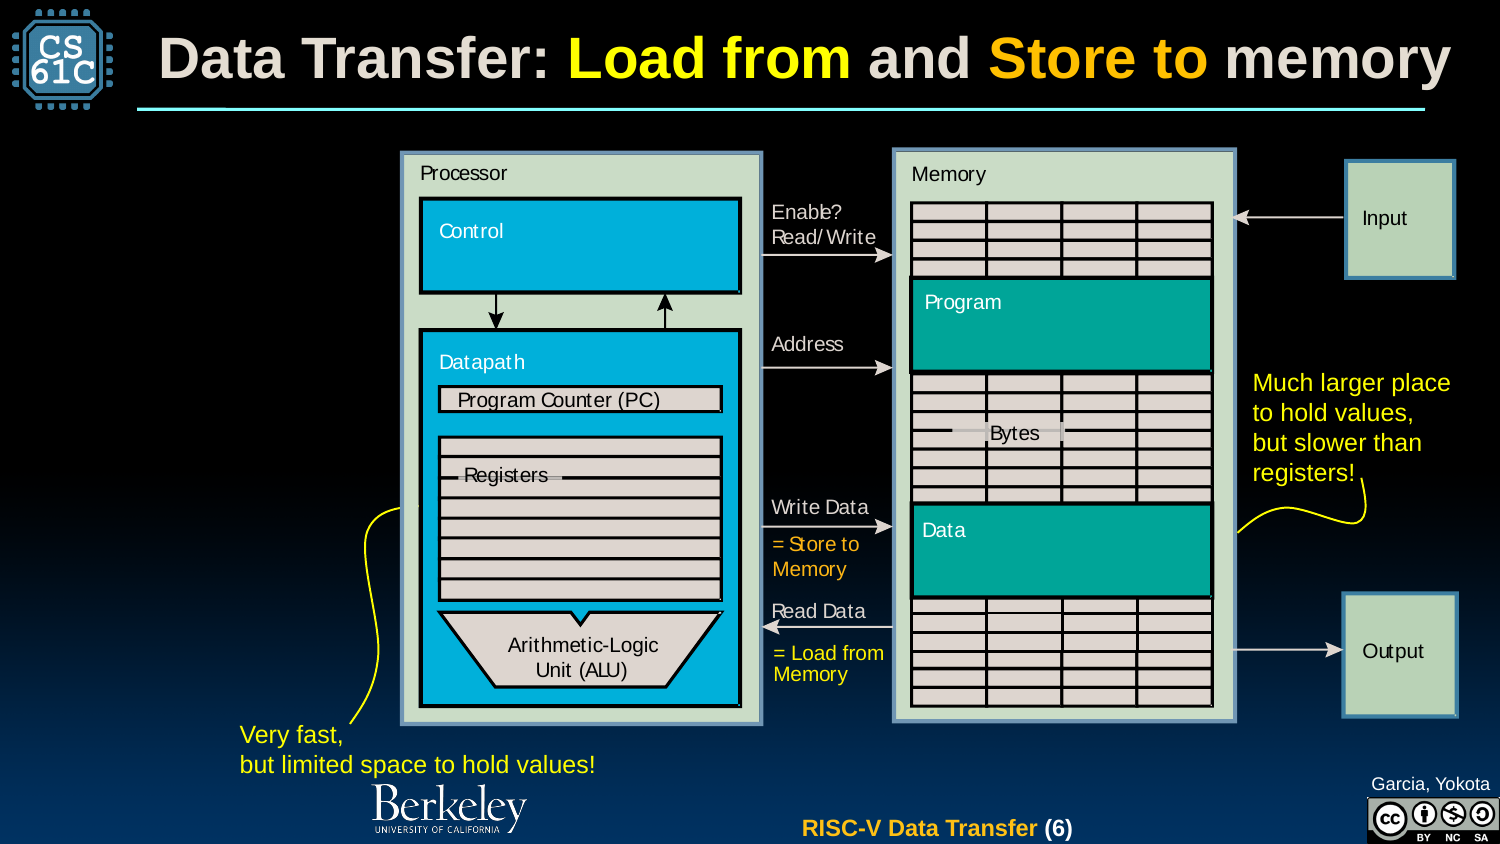

# Data Transfer: Load from and Store to memory

P
r
o
c
e
s
sor

C
on
t
r
ol

D
a
t
ap
at
h

P
r
o
g
r
am
C
oun
t
er (PC)

R
egi
s
t
e
r
s

A
r
i
t
hm
e
t
i
c
-Logic

U
nit
(
A
L
U)

Memo
r
y

Enabl
e
?
I
n
put

R
ead
/
W
r
i
t
e

P
r
o
g
r
am

A
dd
r
e
s
s

B
y
t
e
s

W
r
i
t
e
D
a
t
a

D
a
t
a

=
S
t
o
r
e
t
o

Memo
r
y

R
ead
D
a
t
a

Ou
t
put
= Load from

Memo
r
y

Much larger place
to hold values,
but slower than
registers!

Very fast,
but limited space to hold values!